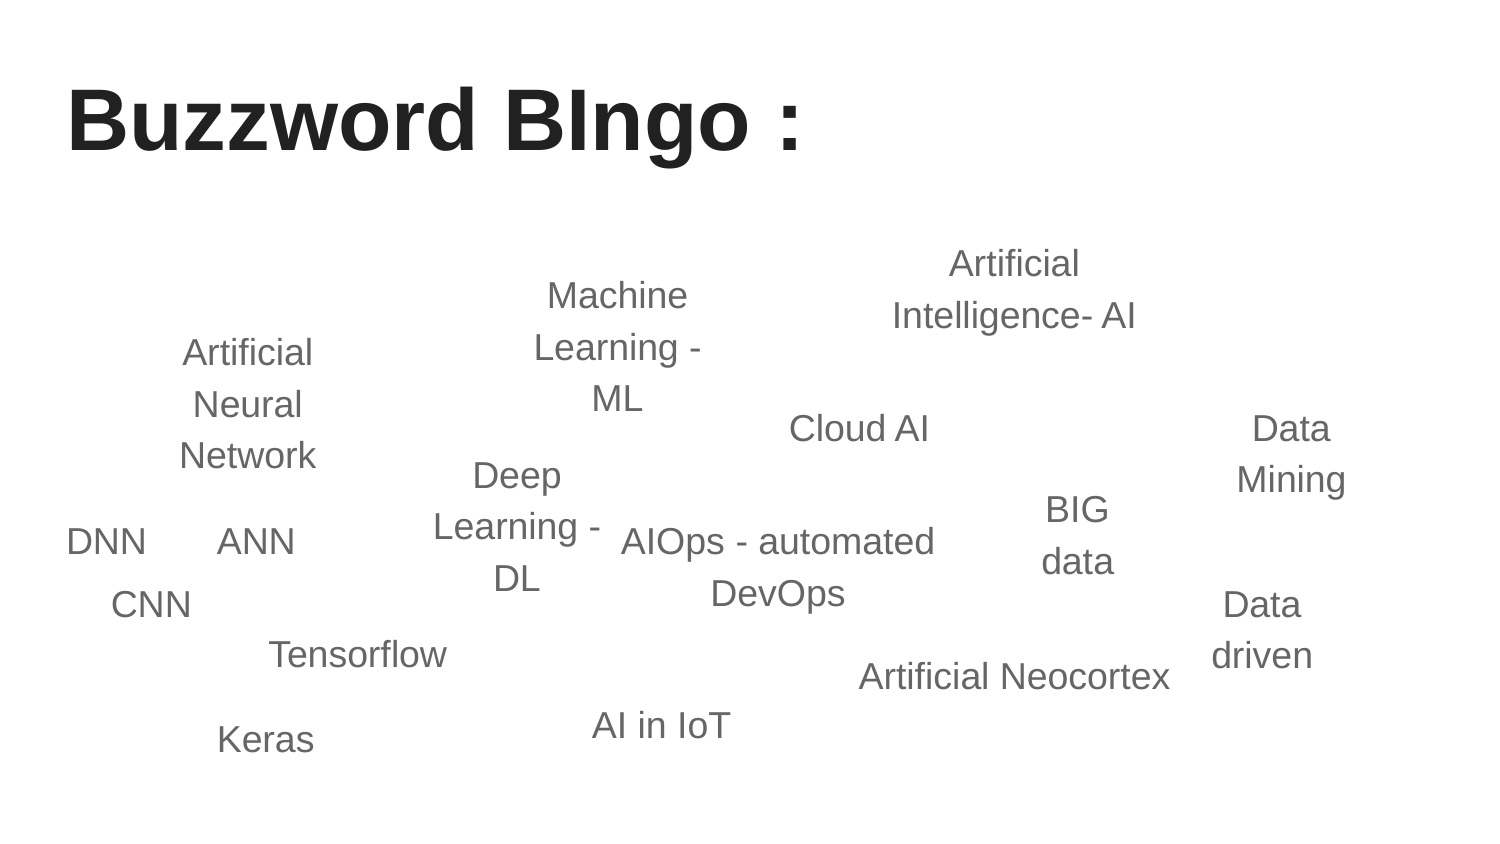

# Buzzword BIngo :
Artificial Intelligence- AI
Machine Learning - ML
Artificial Neural Network
Cloud AI
Data Mining
Deep Learning - DL
BIG data
DNN
ANN
AIOps - automated DevOps
CNN
Data driven
Tensorflow
Keras
Artificial Neocortex
AI in IoT